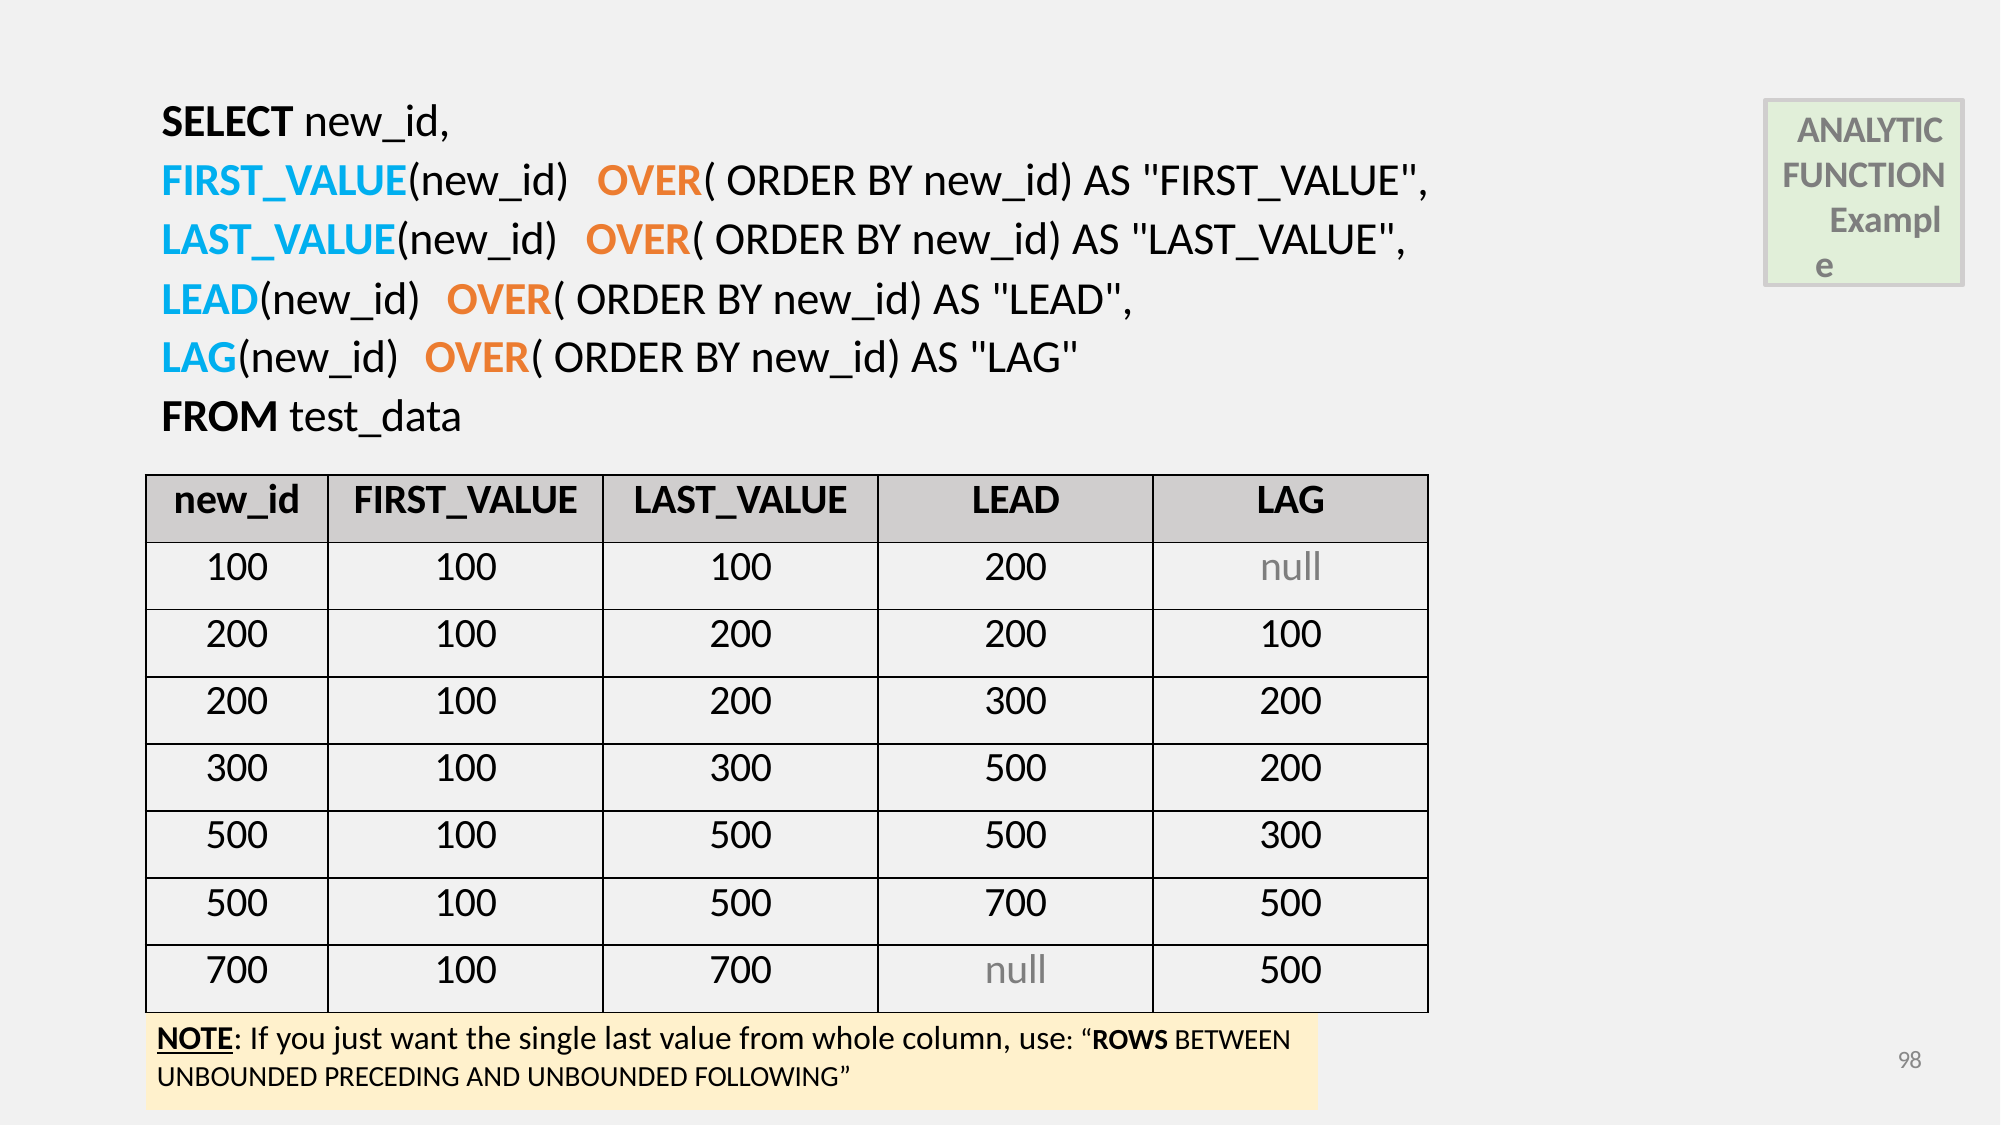

# SELECT new_id,
FIRST_VALUE(new_id)	OVER( ORDER BY new_id) AS "FIRST_VALUE",
ANALYTIC FUNCTION
Example
LAST_VALUE(new_id)	OVER( ORDER BY new_id) AS "LAST_VALUE",
LEAD(new_id)		OVER( ORDER BY new_id) AS "LEAD", LAG(new_id)	OVER( ORDER BY new_id) AS "LAG" FROM test_data
| new\_id | FIRST\_VALUE | LAST\_VALUE | LEAD | LAG |  |
| --- | --- | --- | --- | --- | --- |
| 100 | 100 | 100 | 200 | null |  |
| 200 | 100 | 200 | 200 | 100 |  |
| 200 | 100 | 200 | 300 | 200 |  |
| 300 | 100 | 300 | 500 | 200 |  |
| 500 | 100 | 500 | 500 | 300 |  |
| 500 | 100 | 500 | 700 | 500 |  |
| 700 | 100 | 700 | null | 500 |  |
| NOTE: If you just want the single last value from whole column, use: “ROWS BETWEEN UNBOUNDED PRECEDING AND UNBOUNDED FOLLOWING” |  |  |  |  |  |
98